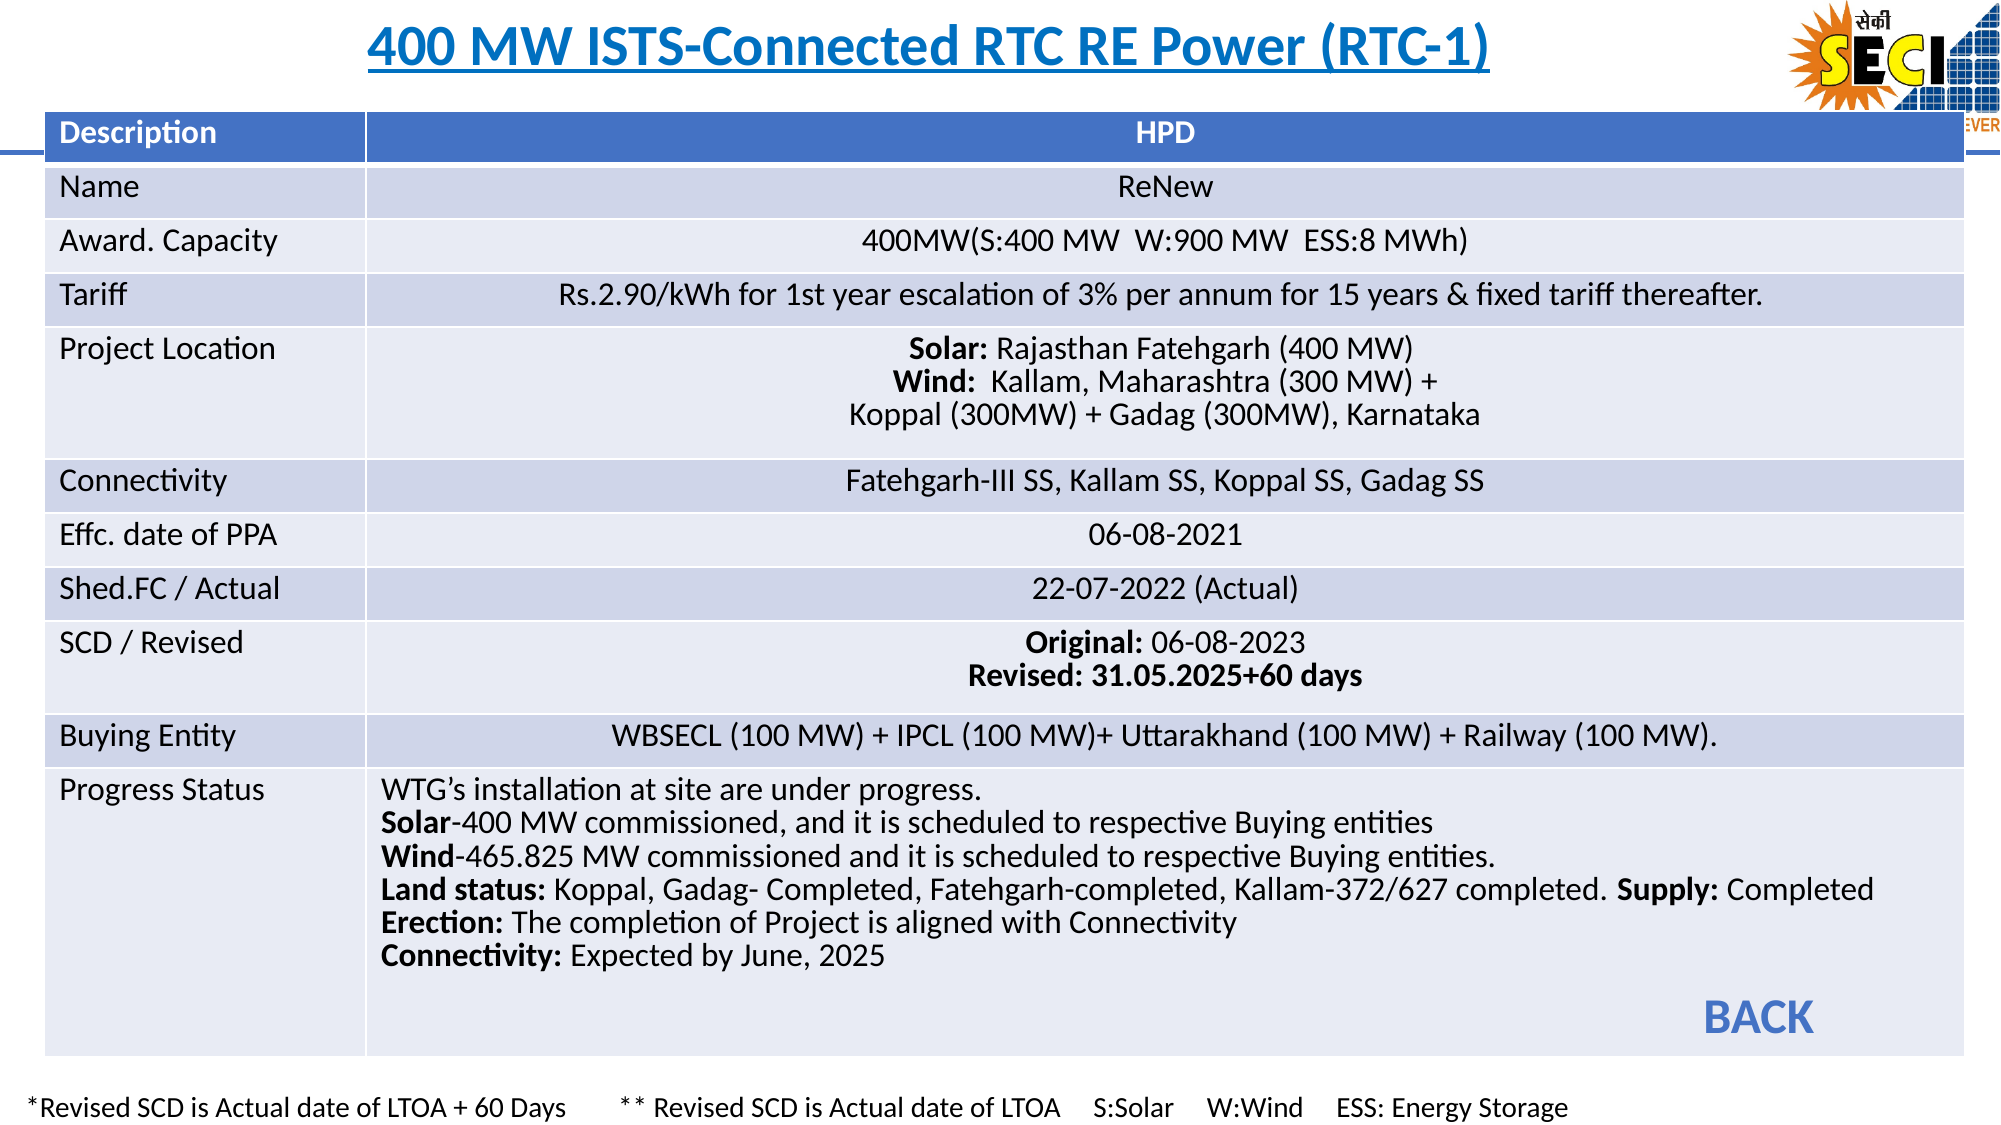

# 400 MW ISTS-Connected RTC RE Power (RTC-1)
| Description | HPD |
| --- | --- |
| Name | ReNew |
| Award. Capacity | 400MW(S:400 MW W:900 MW ESS:8 MWh) |
| Tariff | Rs.2.90/kWh for 1st year escalation of 3% per annum for 15 years & fixed tariff thereafter. |
| Project Location | Solar: Rajasthan Fatehgarh (400 MW) Wind: Kallam, Maharashtra (300 MW) + Koppal (300MW) + Gadag (300MW), Karnataka |
| Connectivity | Fatehgarh-III SS, Kallam SS, Koppal SS, Gadag SS |
| Effc. date of PPA | 06-08-2021 |
| Shed.FC / Actual | 22-07-2022 (Actual) |
| SCD / Revised | Original: 06-08-2023 Revised: 31.05.2025+60 days |
| Buying Entity | WBSECL (100 MW) + IPCL (100 MW)+ Uttarakhand (100 MW) + Railway (100 MW). |
| Progress Status | WTG’s installation at site are under progress. Solar-400 MW commissioned, and it is scheduled to respective Buying entities Wind-465.825 MW commissioned and it is scheduled to respective Buying entities. Land status: Koppal, Gadag- Completed, Fatehgarh-completed, Kallam-372/627 completed. Supply: Completed Erection: The completion of Project is aligned with Connectivity Connectivity: Expected by June, 2025 |
BACK
*Revised SCD is Actual date of LTOA + 60 Days        ** Revised SCD is Actual date of LTOA     S:Solar     W:Wind     ESS: Energy Storage